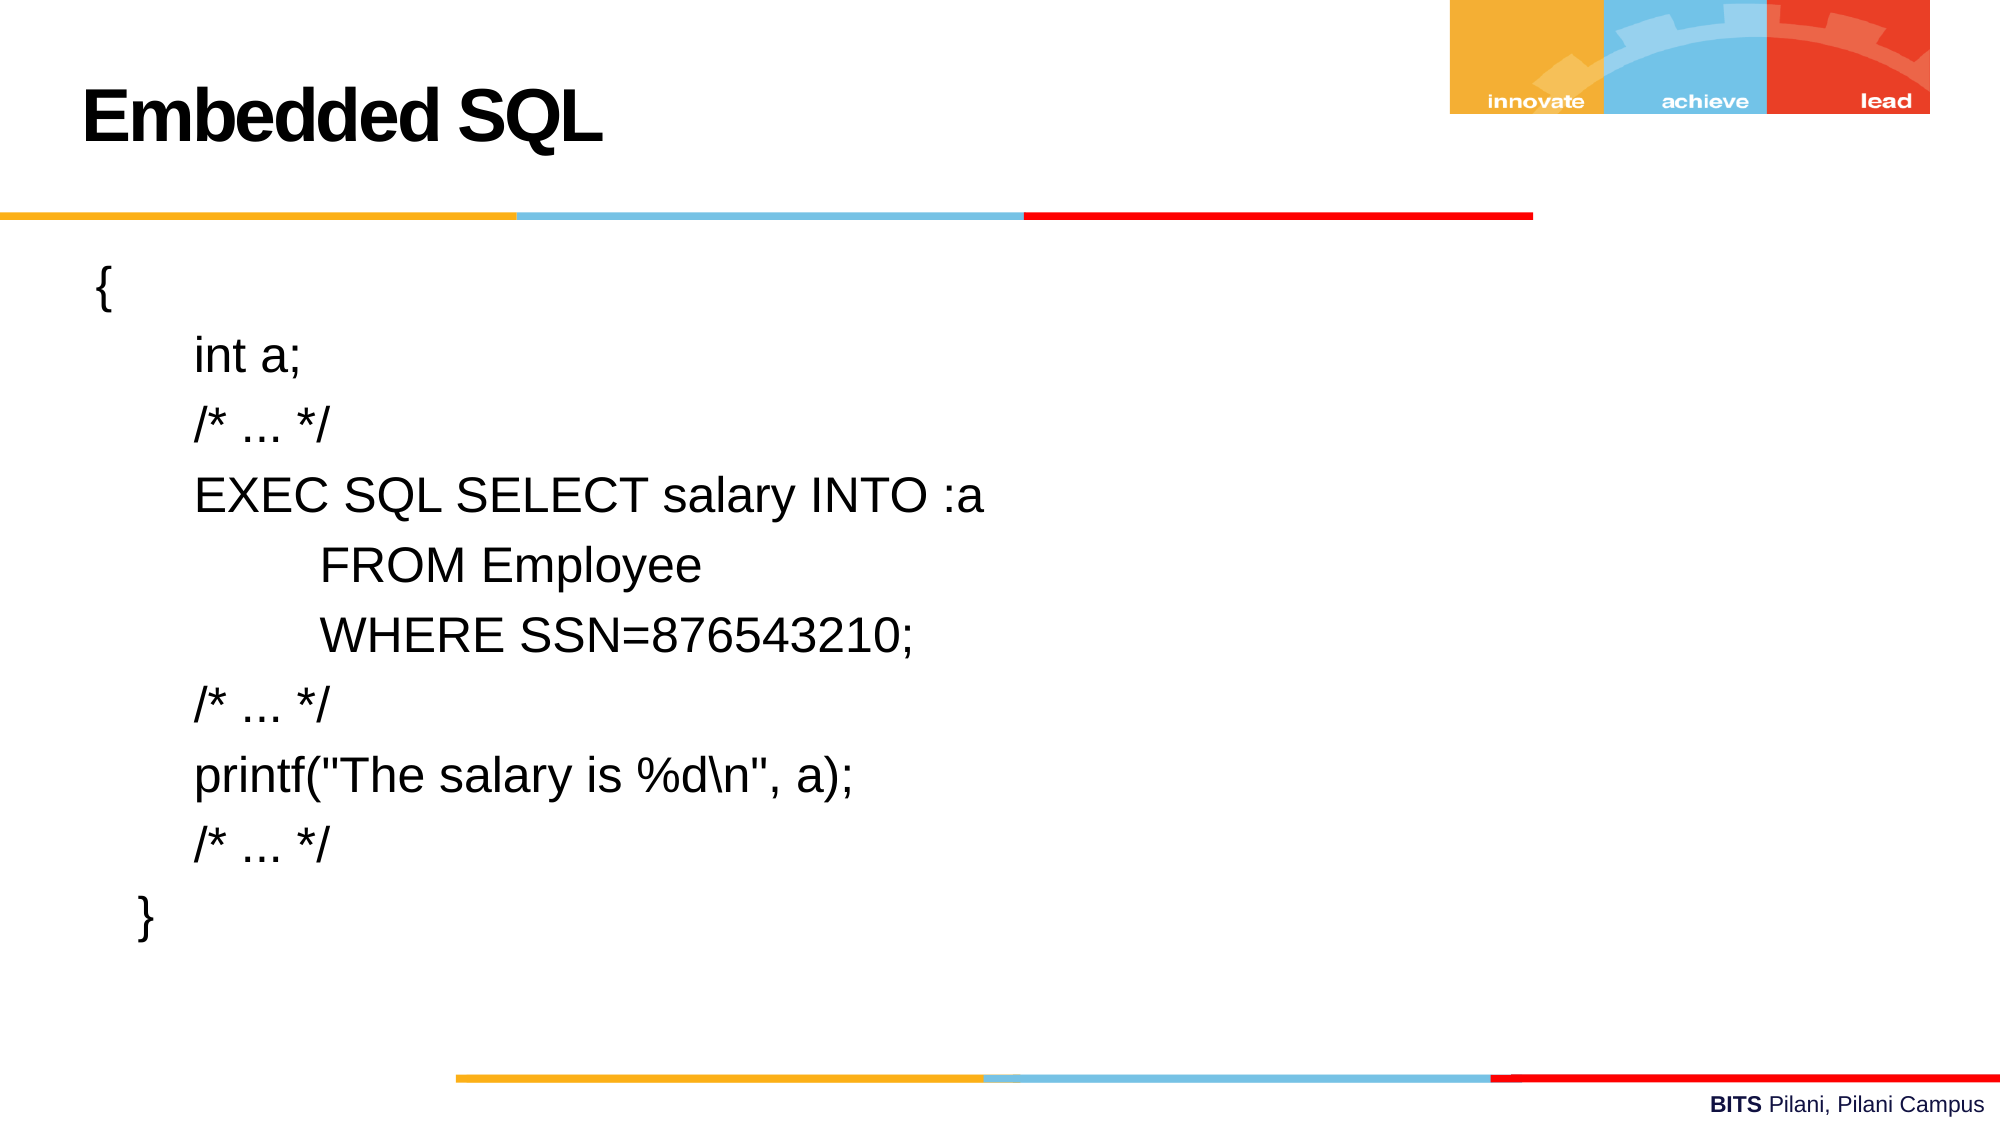

Embedded SQL
 {
        int a;
        /* ... */
        EXEC SQL SELECT salary INTO :a
                 FROM Employee
                 WHERE SSN=876543210;
        /* ... */
        printf("The salary is %d\n", a);
        /* ... */
    }